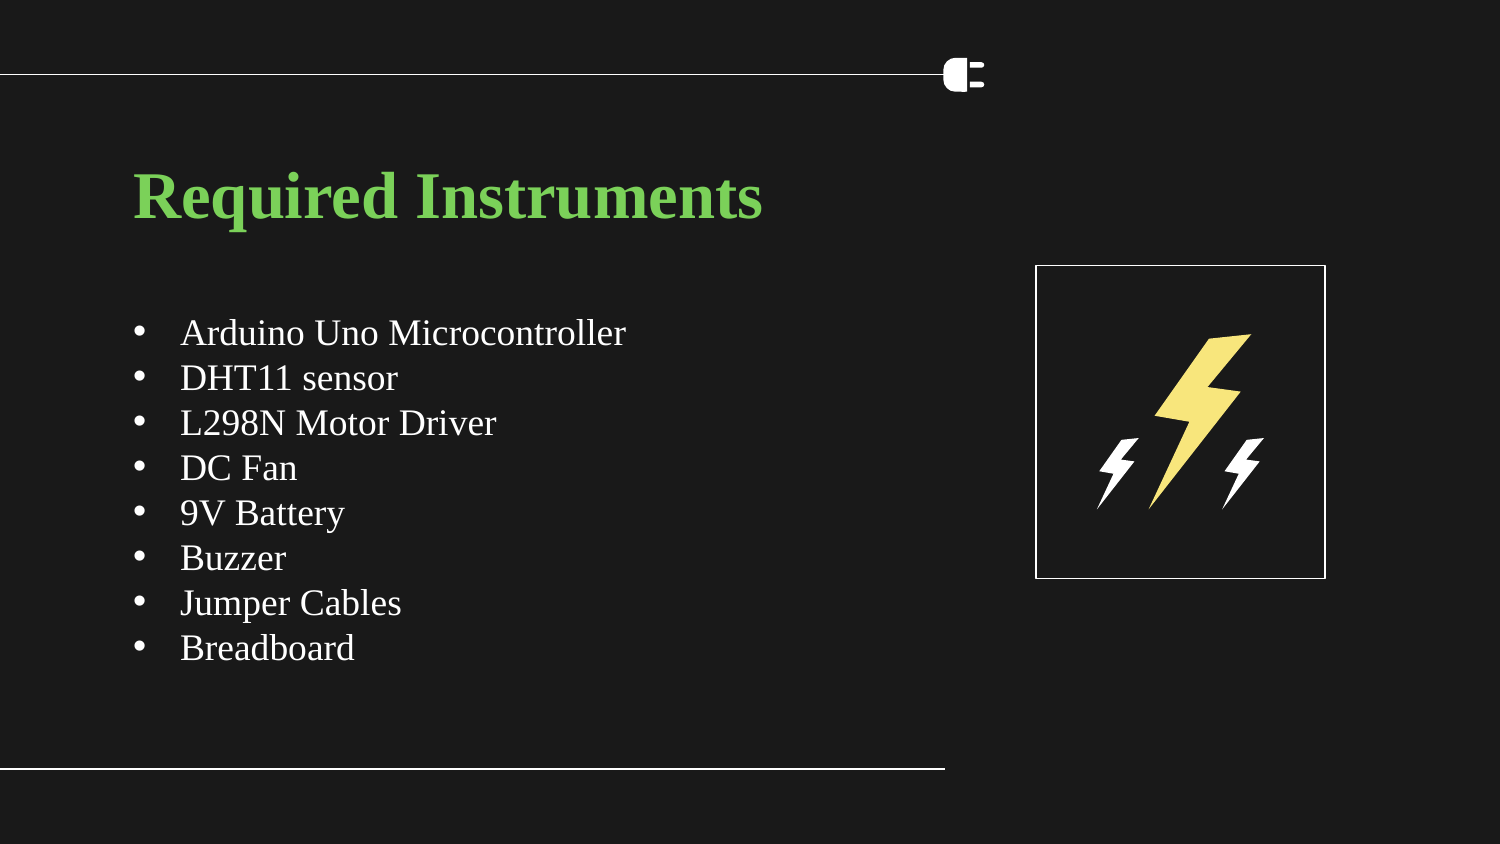

# Required Instruments

Arduino Uno Microcontroller
DHT11 sensor
L298N Motor Driver
DC Fan
9V Battery
Buzzer
Jumper Cables
Breadboard